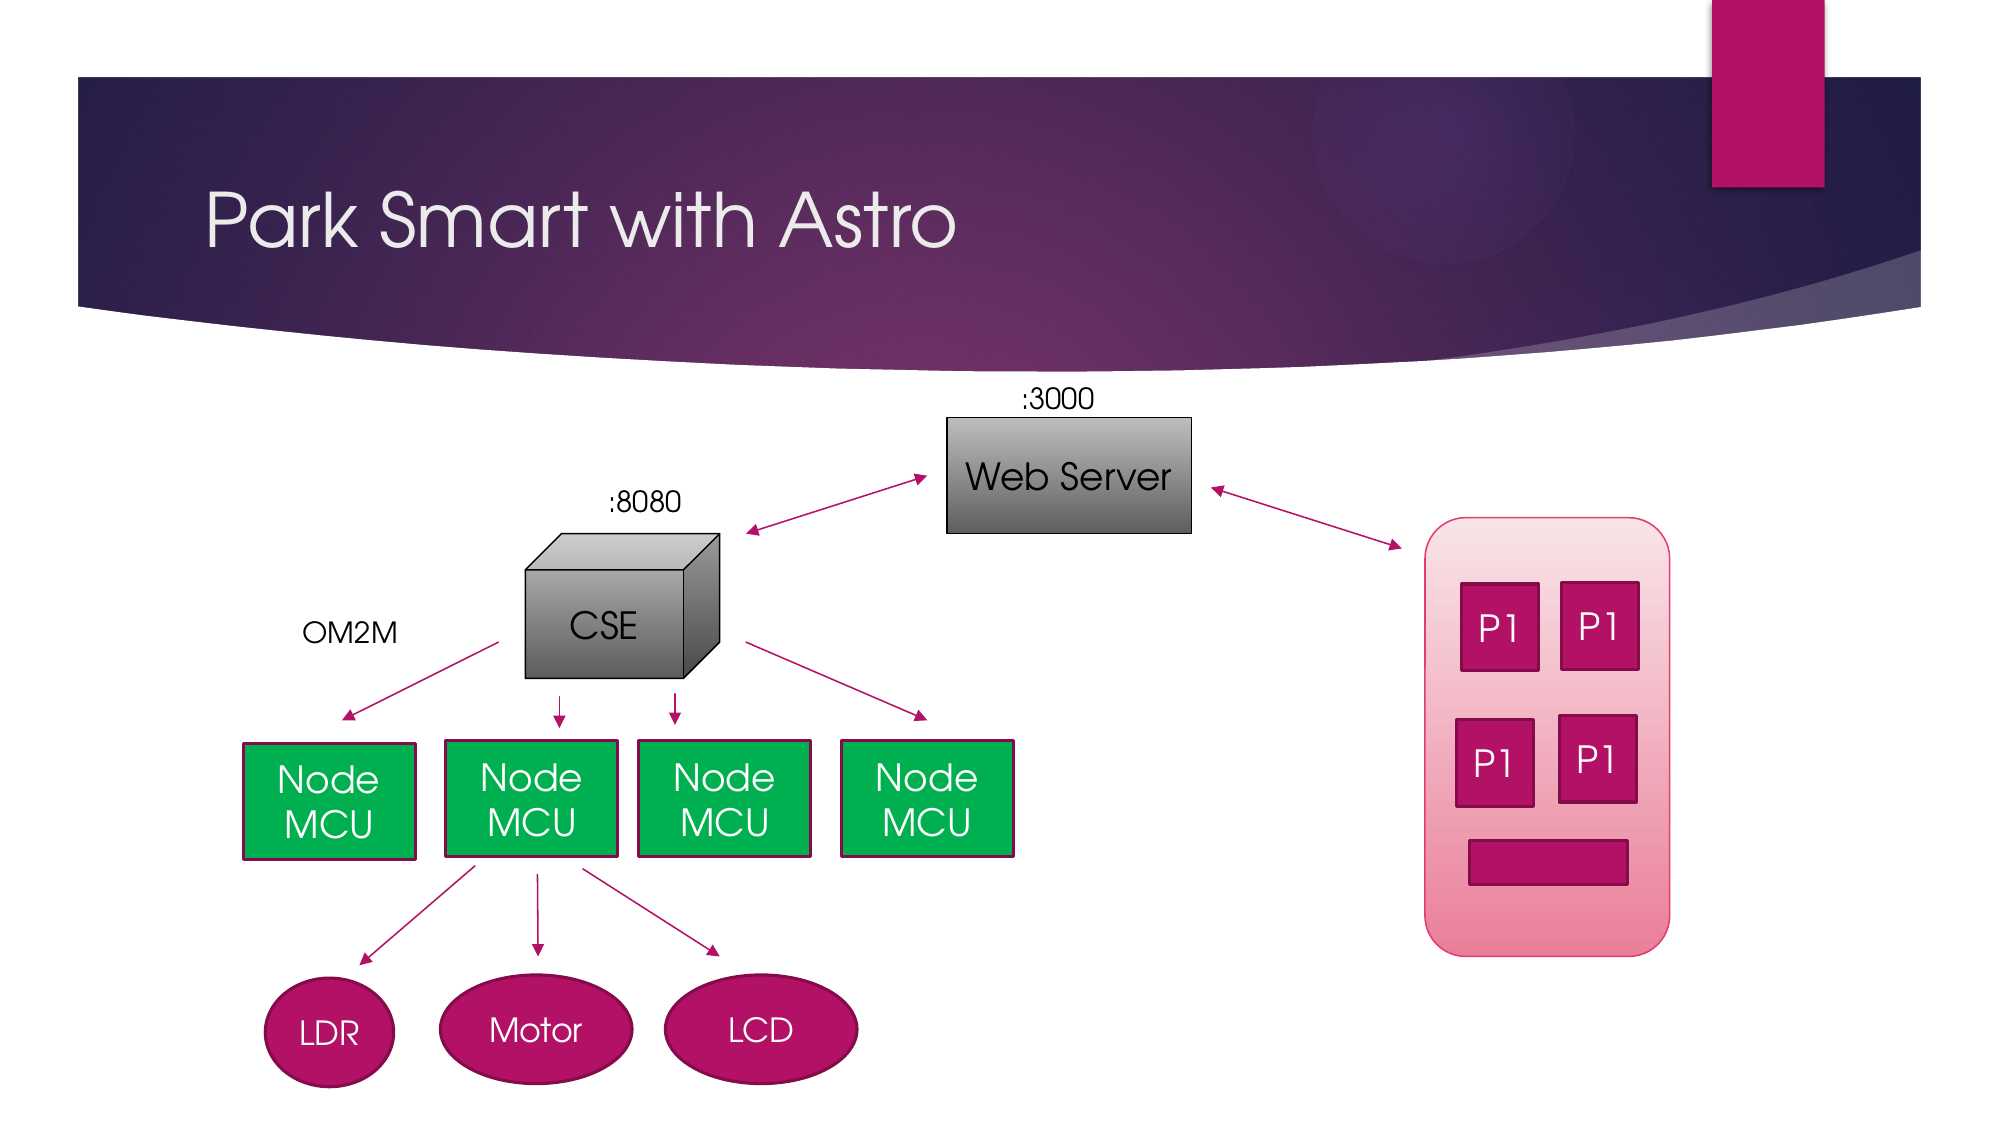

# Park Smart with Astro
:3000
Web Server
:8080

CSE
P1
P1
OM2M
P1
P1
Node MCU
Node MCU
Node MCU
Node MCU

Motor
LCD
LDR